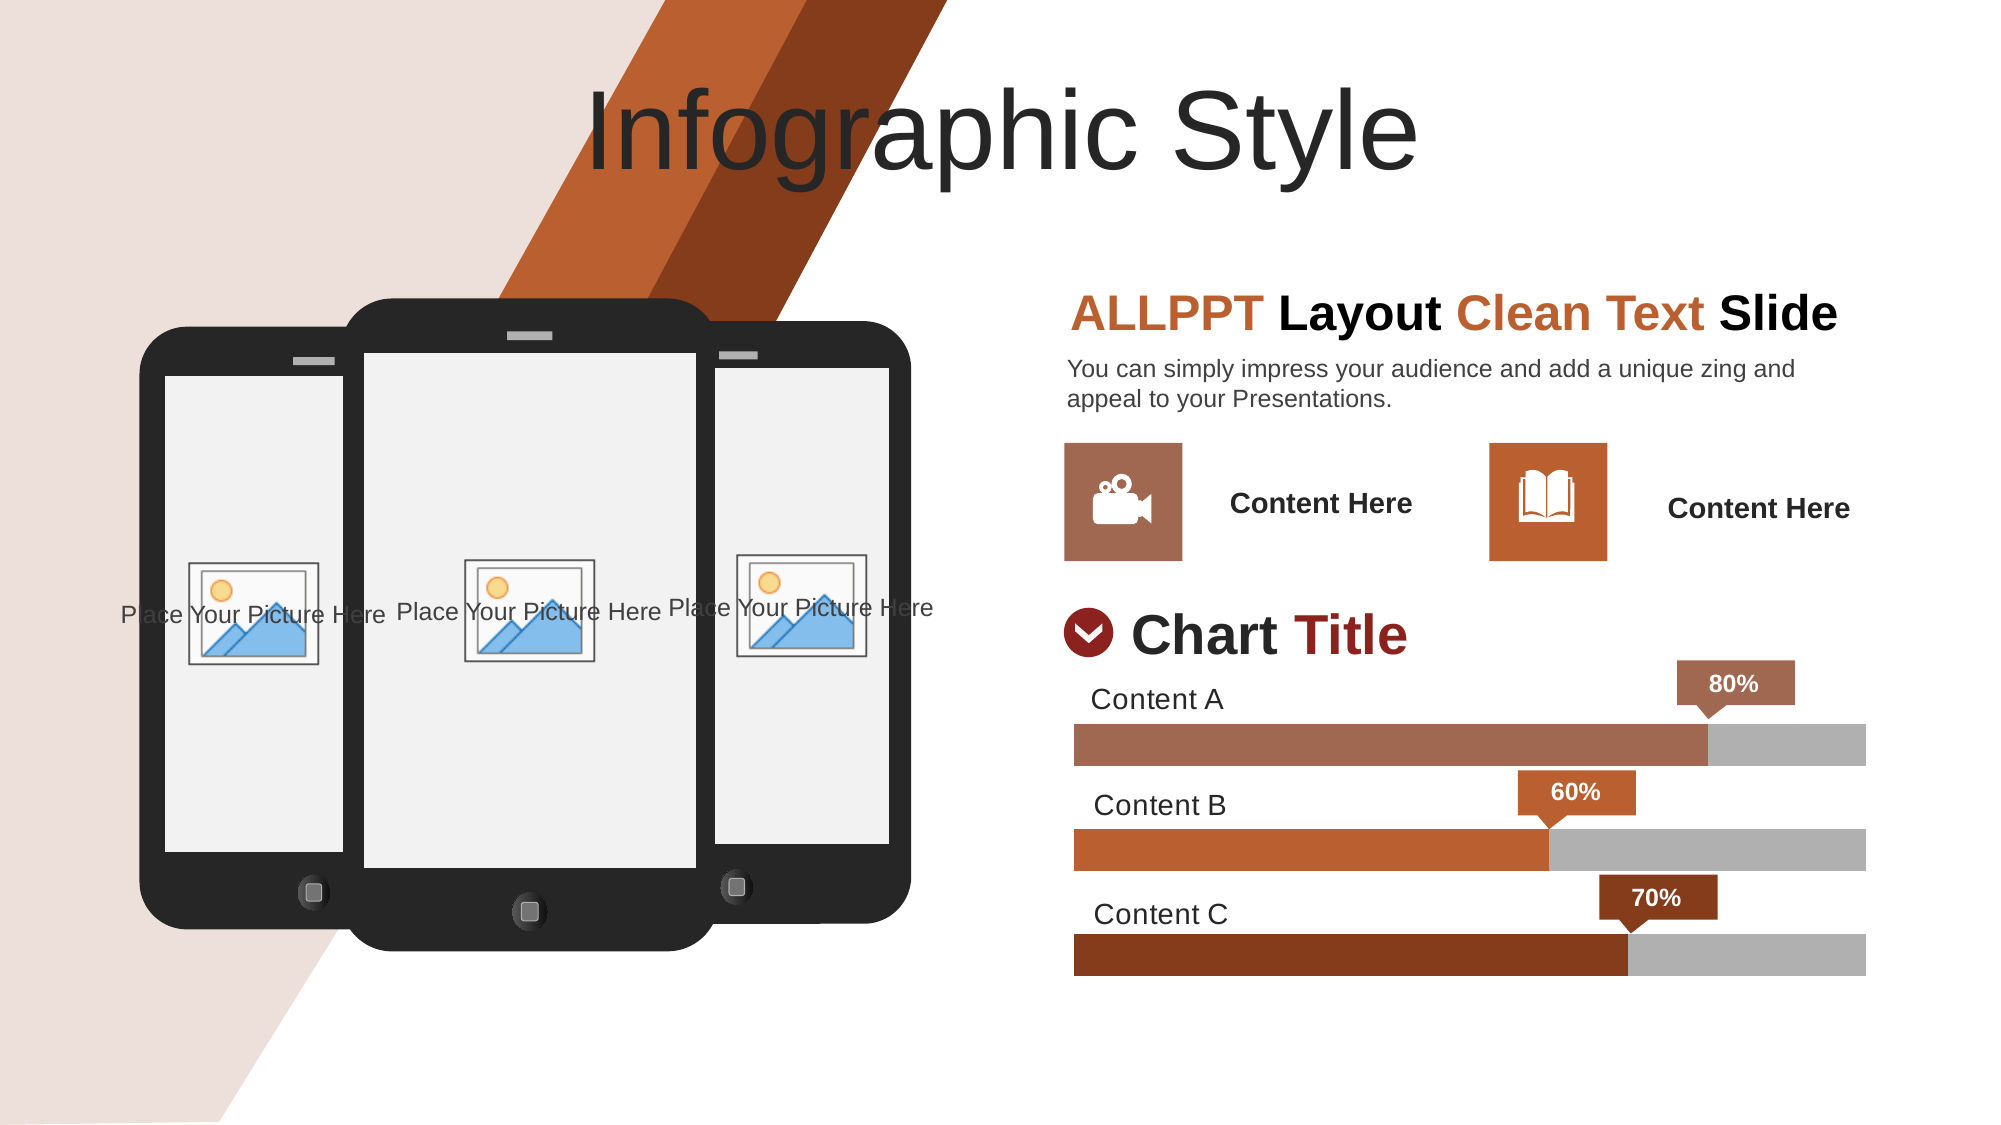

Infographic Style
ALLPPT Layout Clean Text Slide
You can simply impress your audience and add a unique zing and appeal to your Presentations.

Content Here
Content Here
Chart Title

80%

### Chart

| Category | Series 1 | Series 2 |
|---|---|---|
| Category 1 | 7.0 | 3.0 |
| Category 2 | 6.0 | 4.0 |
| Category 3 | 8.0 | 2.0 |
60%

70%